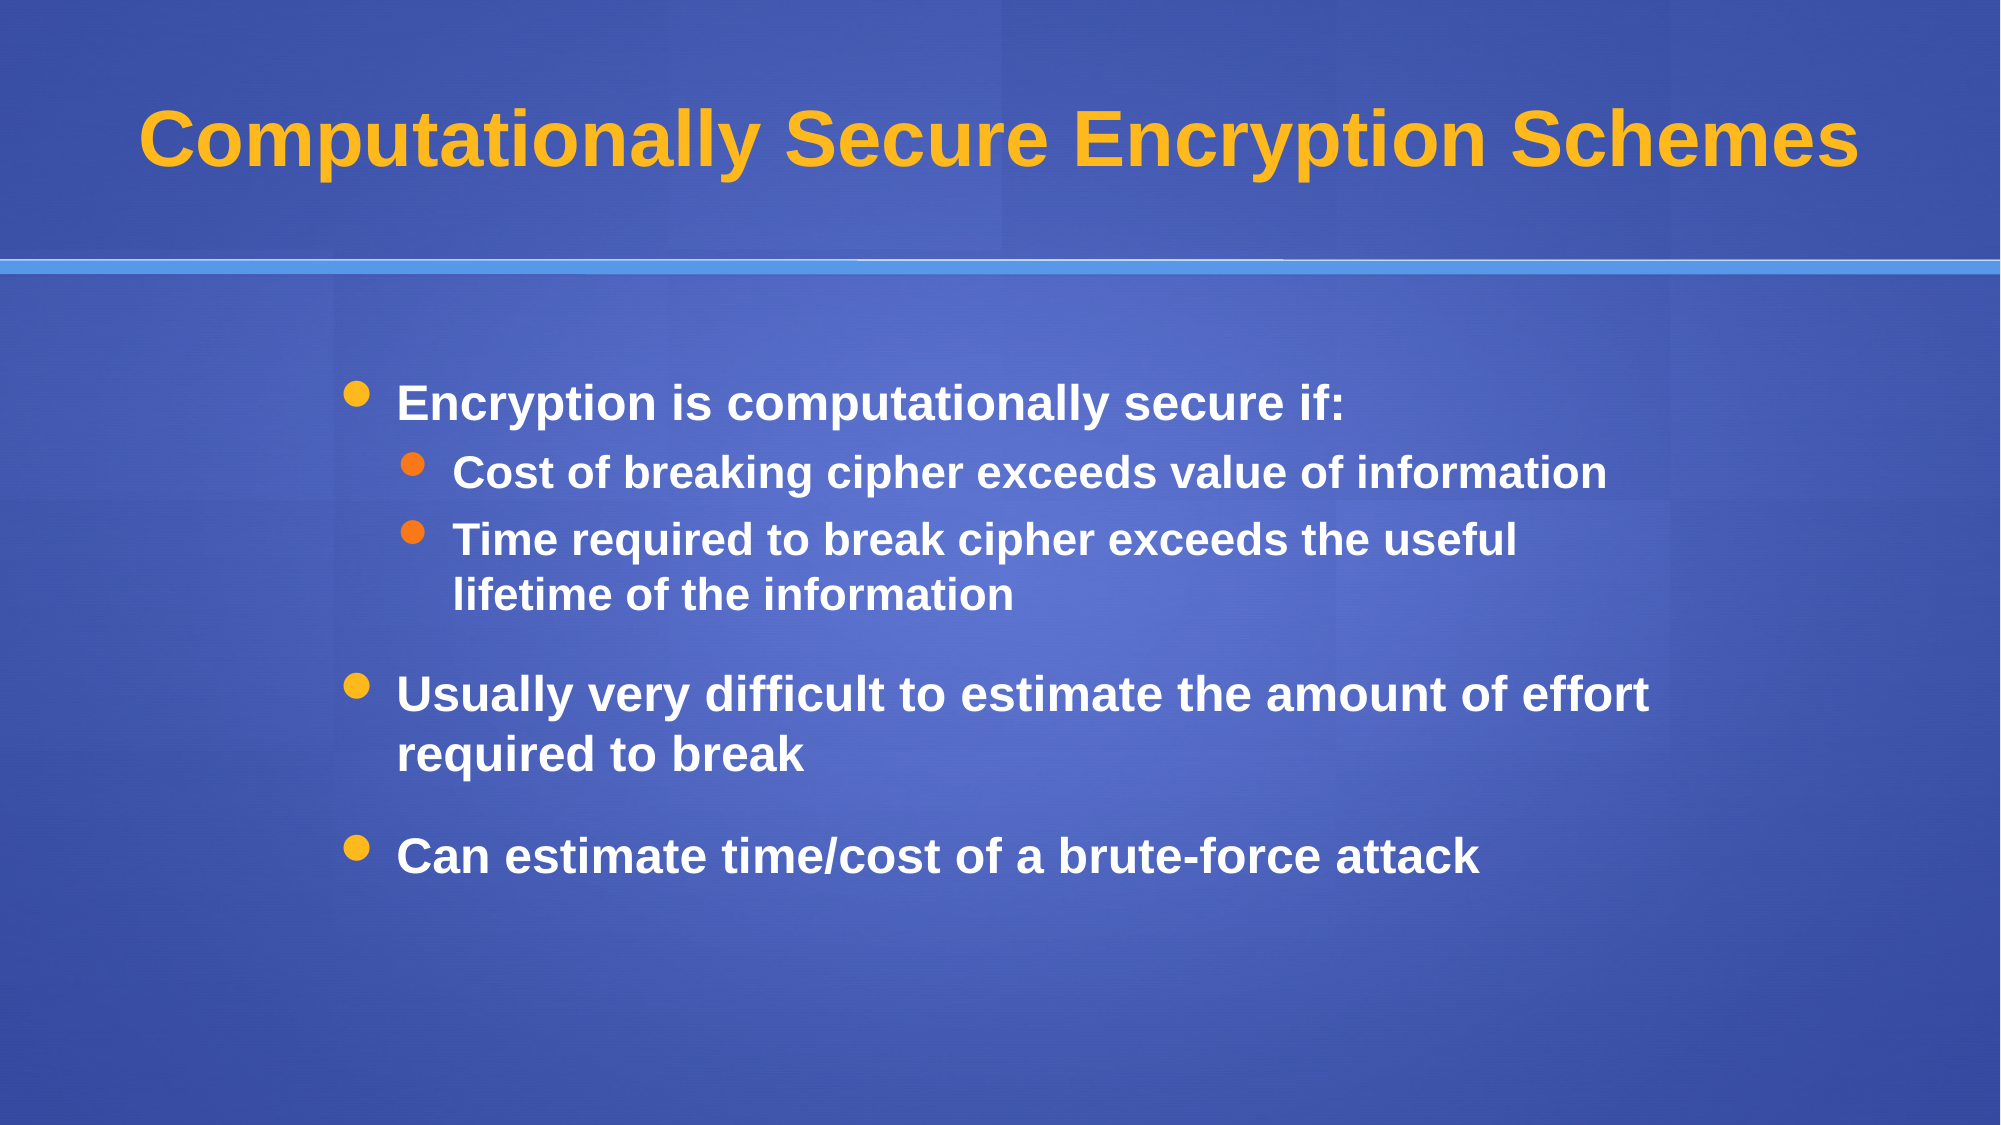

# Computationally Secure Encryption Schemes
Encryption is computationally secure if:
Cost of breaking cipher exceeds value of information
Time required to break cipher exceeds the useful lifetime of the information
Usually very difficult to estimate the amount of effort required to break
Can estimate time/cost of a brute-force attack